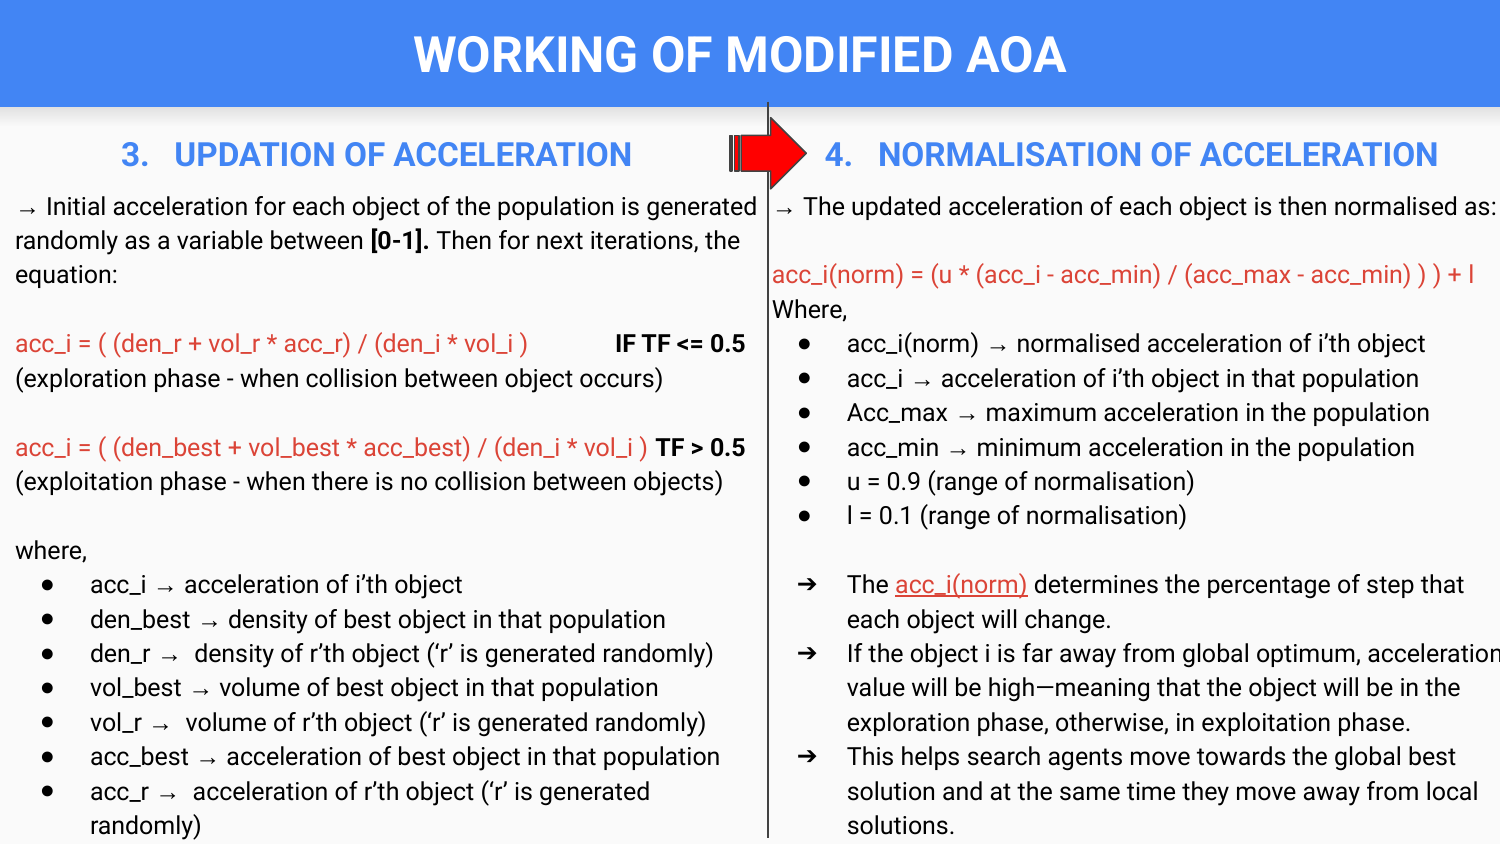

# WORKING OF MODIFIED AOA

3.   UPDATION OF ACCELERATION
      4.   NORMALISATION OF ACCELERATION
→ Initial acceleration for each object of the population is generated randomly as a variable between [0-1]. Then for next iterations, the equation:

acc_i = ( (den_r + vol_r * acc_r) / (den_i * vol_i ) 	IF TF <= 0.5
(exploration phase - when collision between object occurs)

acc_i = ( (den_best + vol_best * acc_best) / (den_i * vol_i ) TF > 0.5
(exploitation phase - when there is no collision between objects)

where,
acc_i → acceleration of i’th object
den_best → density of best object in that population
den_r →  density of r’th object (‘r’ is generated randomly)
vol_best → volume of best object in that population
vol_r →  volume of r’th object (‘r’ is generated randomly)
acc_best → acceleration of best object in that population
acc_r →  acceleration of r’th object (‘r’ is generated randomly)
→ The updated acceleration of each object is then normalised as:

acc_i(norm) = (u * (acc_i - acc_min) / (acc_max - acc_min) ) ) + l
Where,
acc_i(norm) → normalised acceleration of i’th object
acc_i → acceleration of i’th object in that population
Acc_max → maximum acceleration in the population
acc_min → minimum acceleration in the population
u = 0.9 (range of normalisation)
l = 0.1 (range of normalisation)

The acc_i(norm) determines the percentage of step that each object will change.
If the object i is far away from global optimum, acceleration value will be high—meaning that the object will be in the exploration phase, otherwise, in exploitation phase.
This helps search agents move towards the global best solution and at the same time they move away from local solutions.